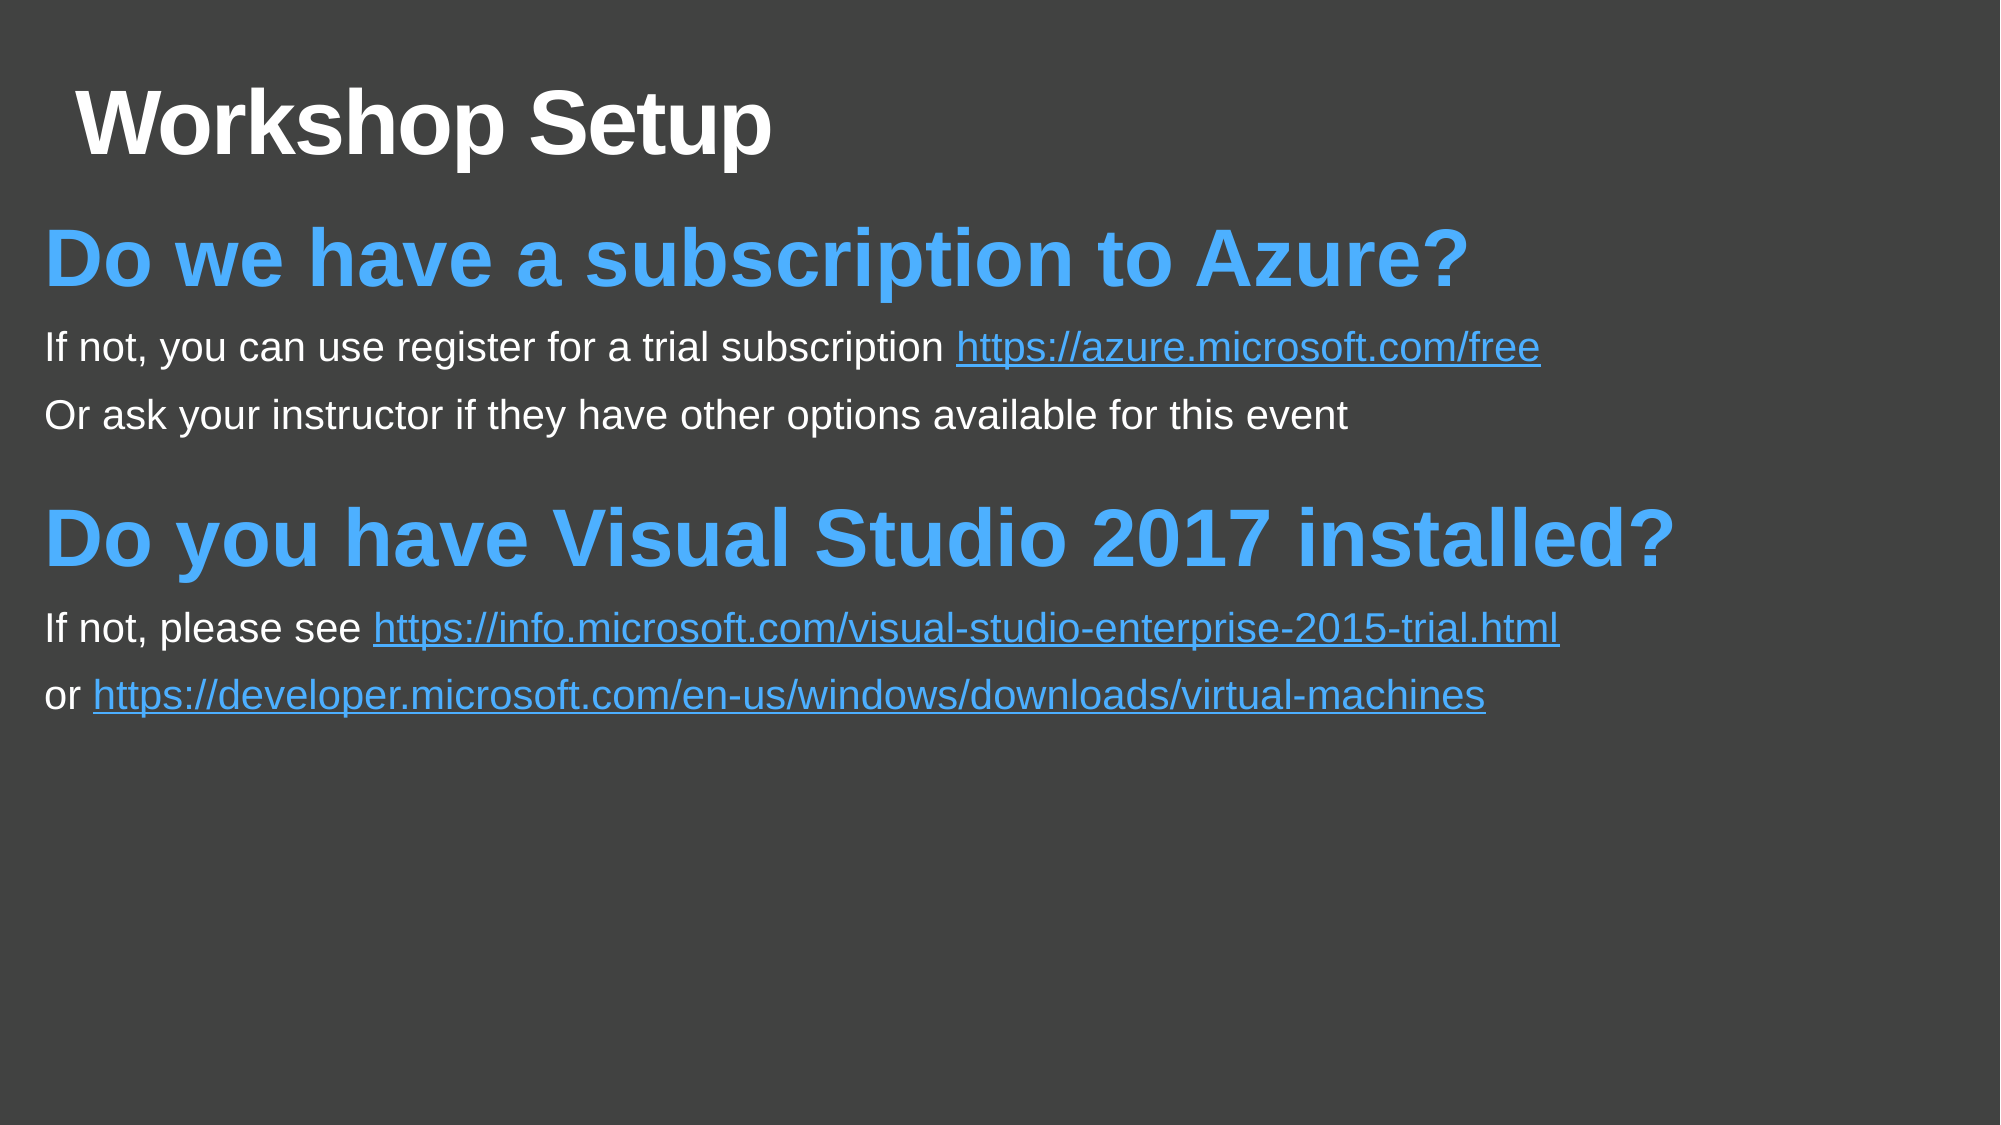

# Workshop Setup
Do we have a subscription to Azure?
If not, you can use register for a trial subscription https://azure.microsoft.com/free
Or ask your instructor if they have other options available for this event
Do you have Visual Studio 2017 installed?
If not, please see https://info.microsoft.com/visual-studio-enterprise-2015-trial.html
or https://developer.microsoft.com/en-us/windows/downloads/virtual-machines